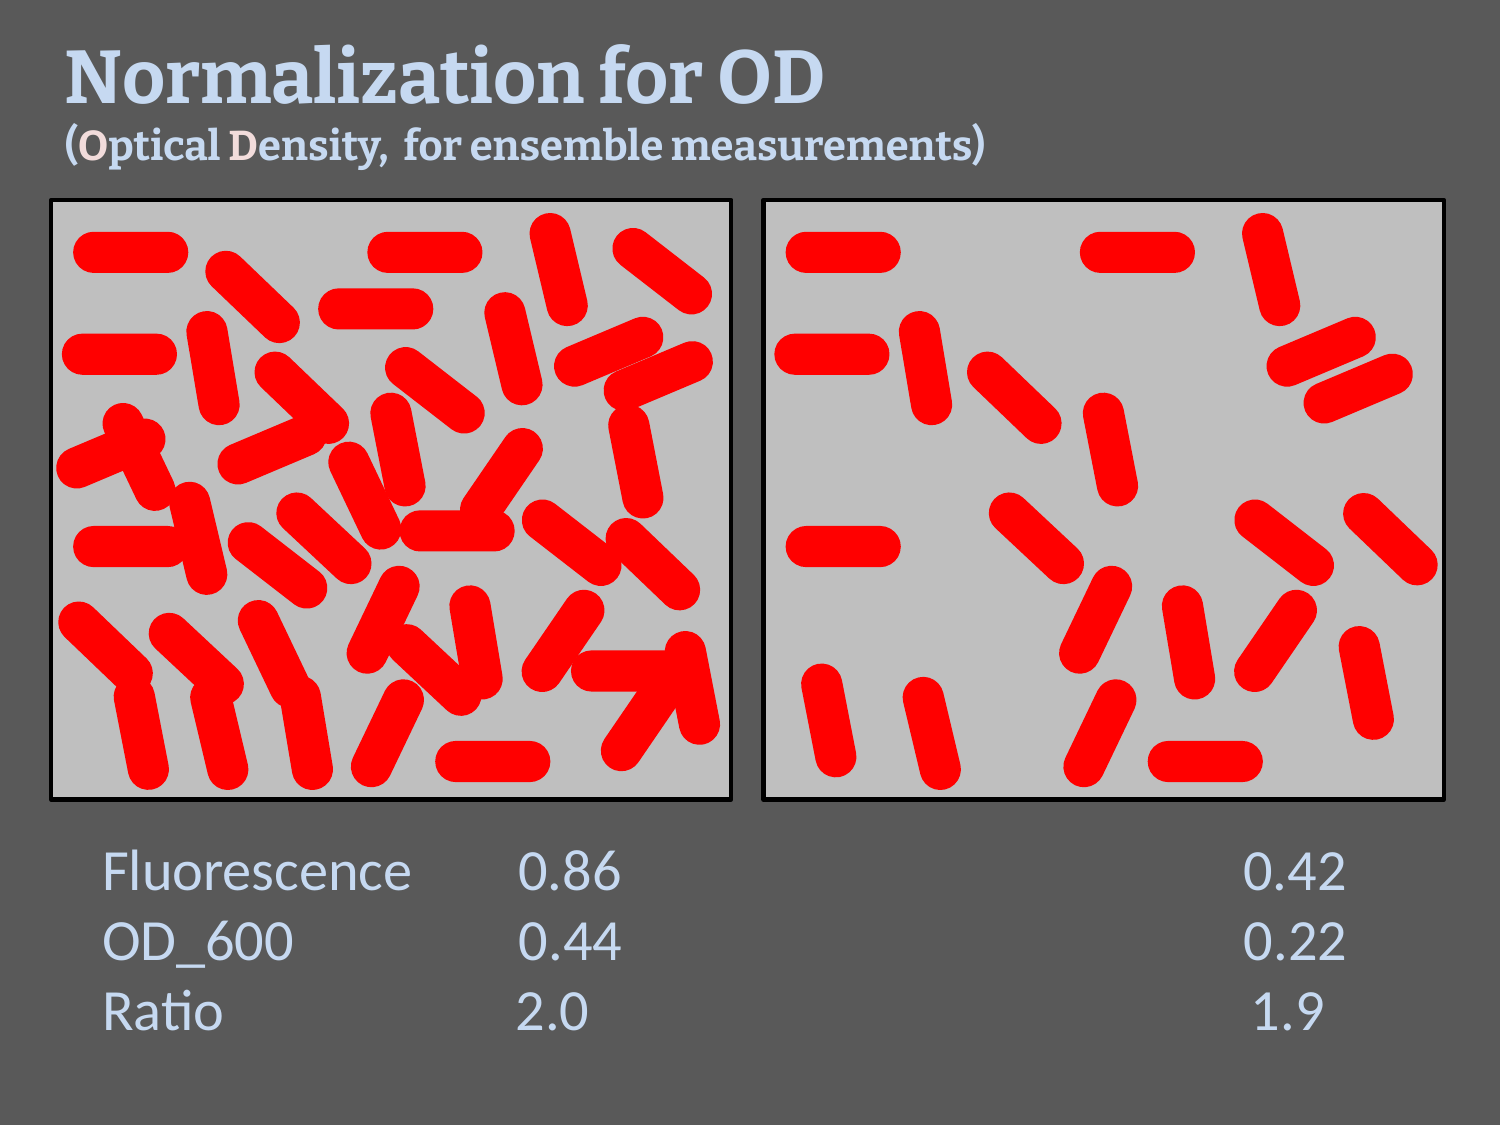

Normalization for OD
(Optical Density,  for ensemble measurements)

Fluorescence        0.86                                               0.42
OD_600                 0.44                                               0.22
Ratio                      2.0                                                  1.9